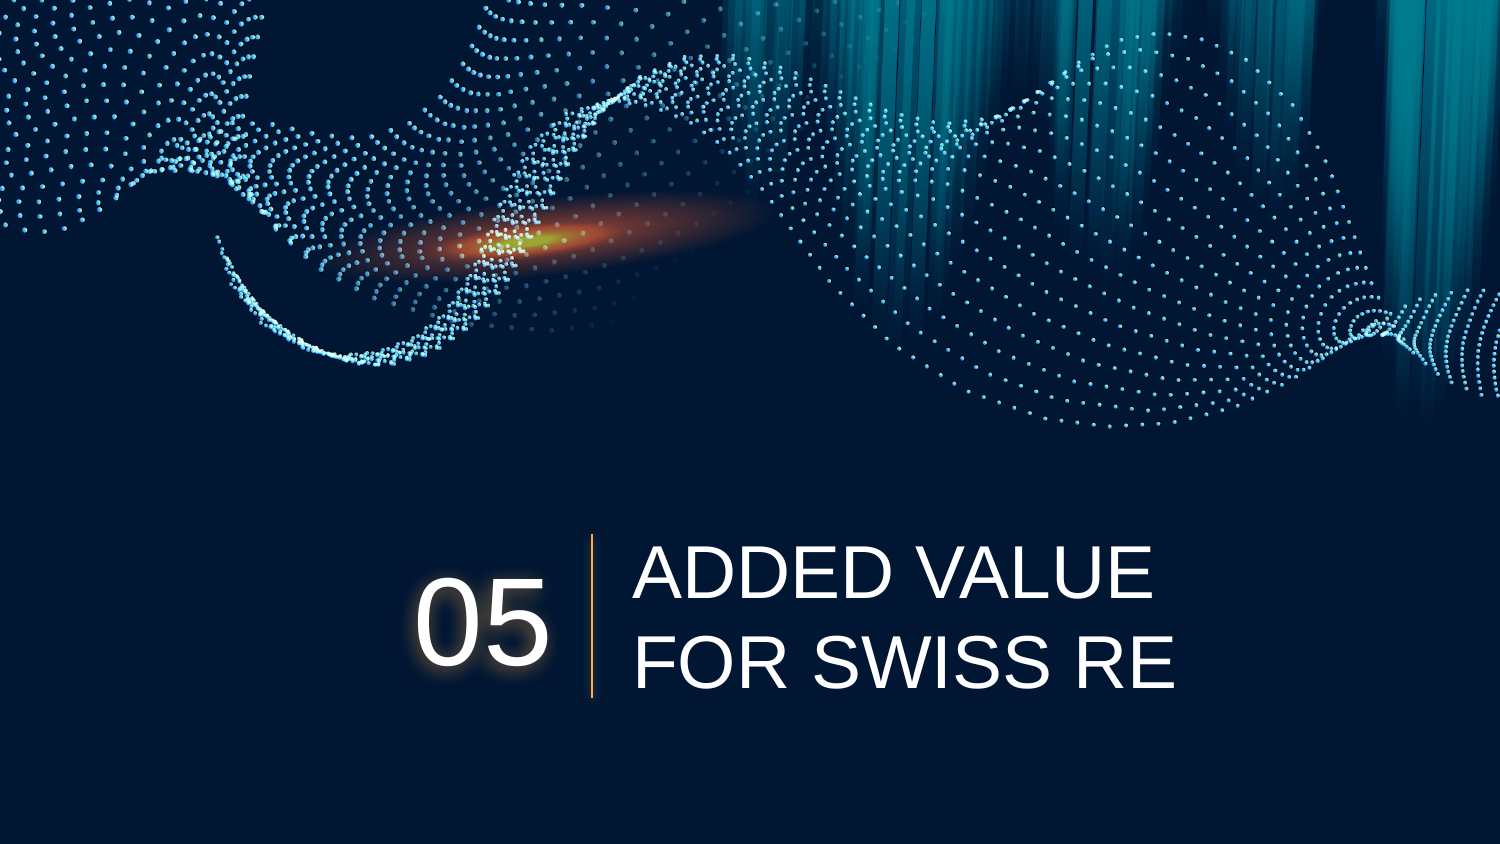

# ADDED VALUE FOR SWISS RE
05